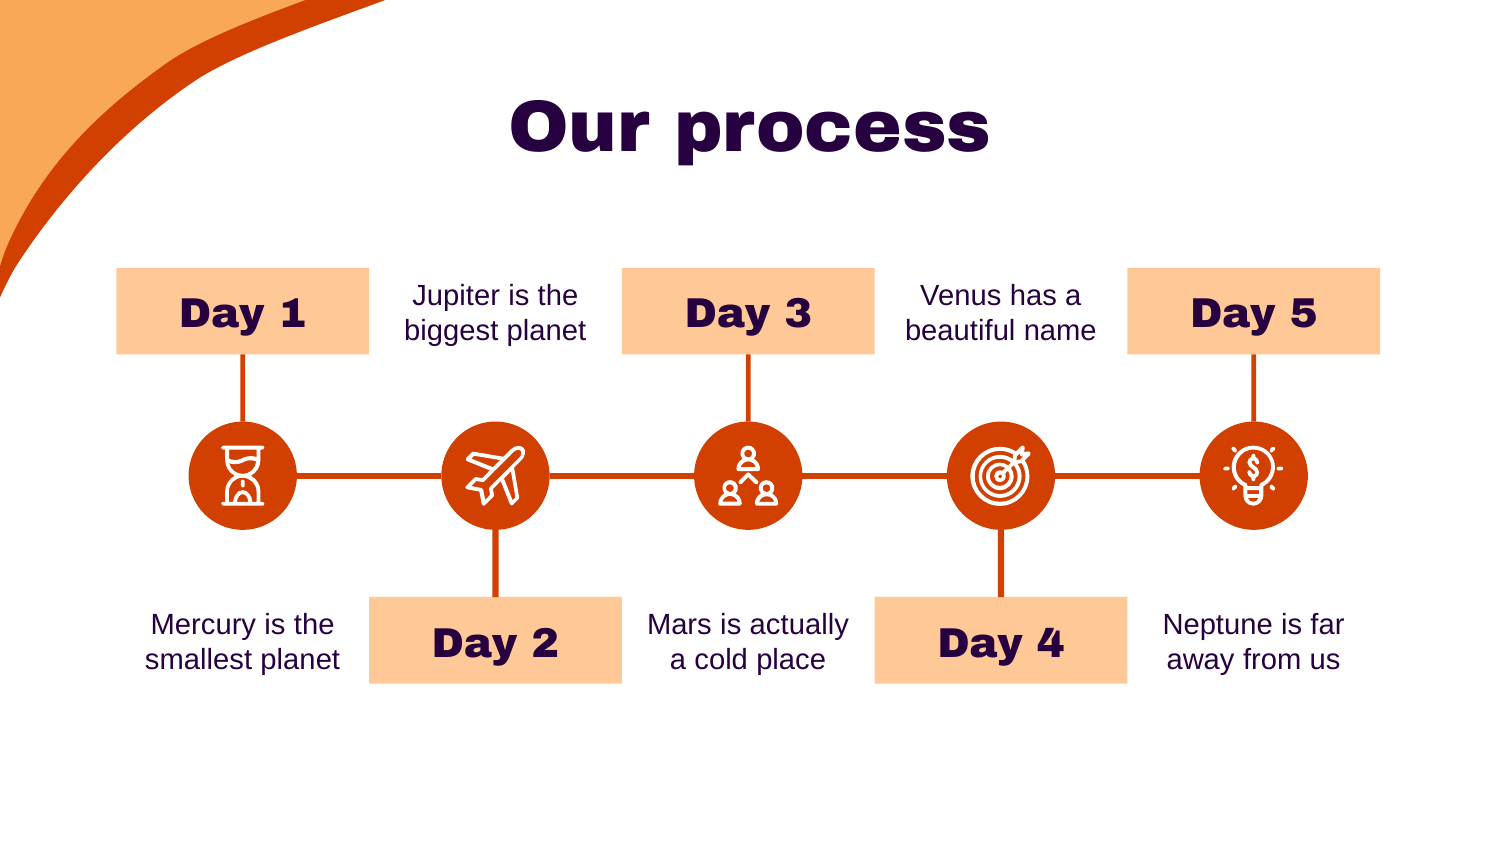

# Our process
Day 1
Jupiter is the biggest planet
Day 3
Venus has a beautiful name
Day 5

Mercury is the smallest planet
Day 2
Mars is actually a cold place
Day 4
Neptune is far away from us